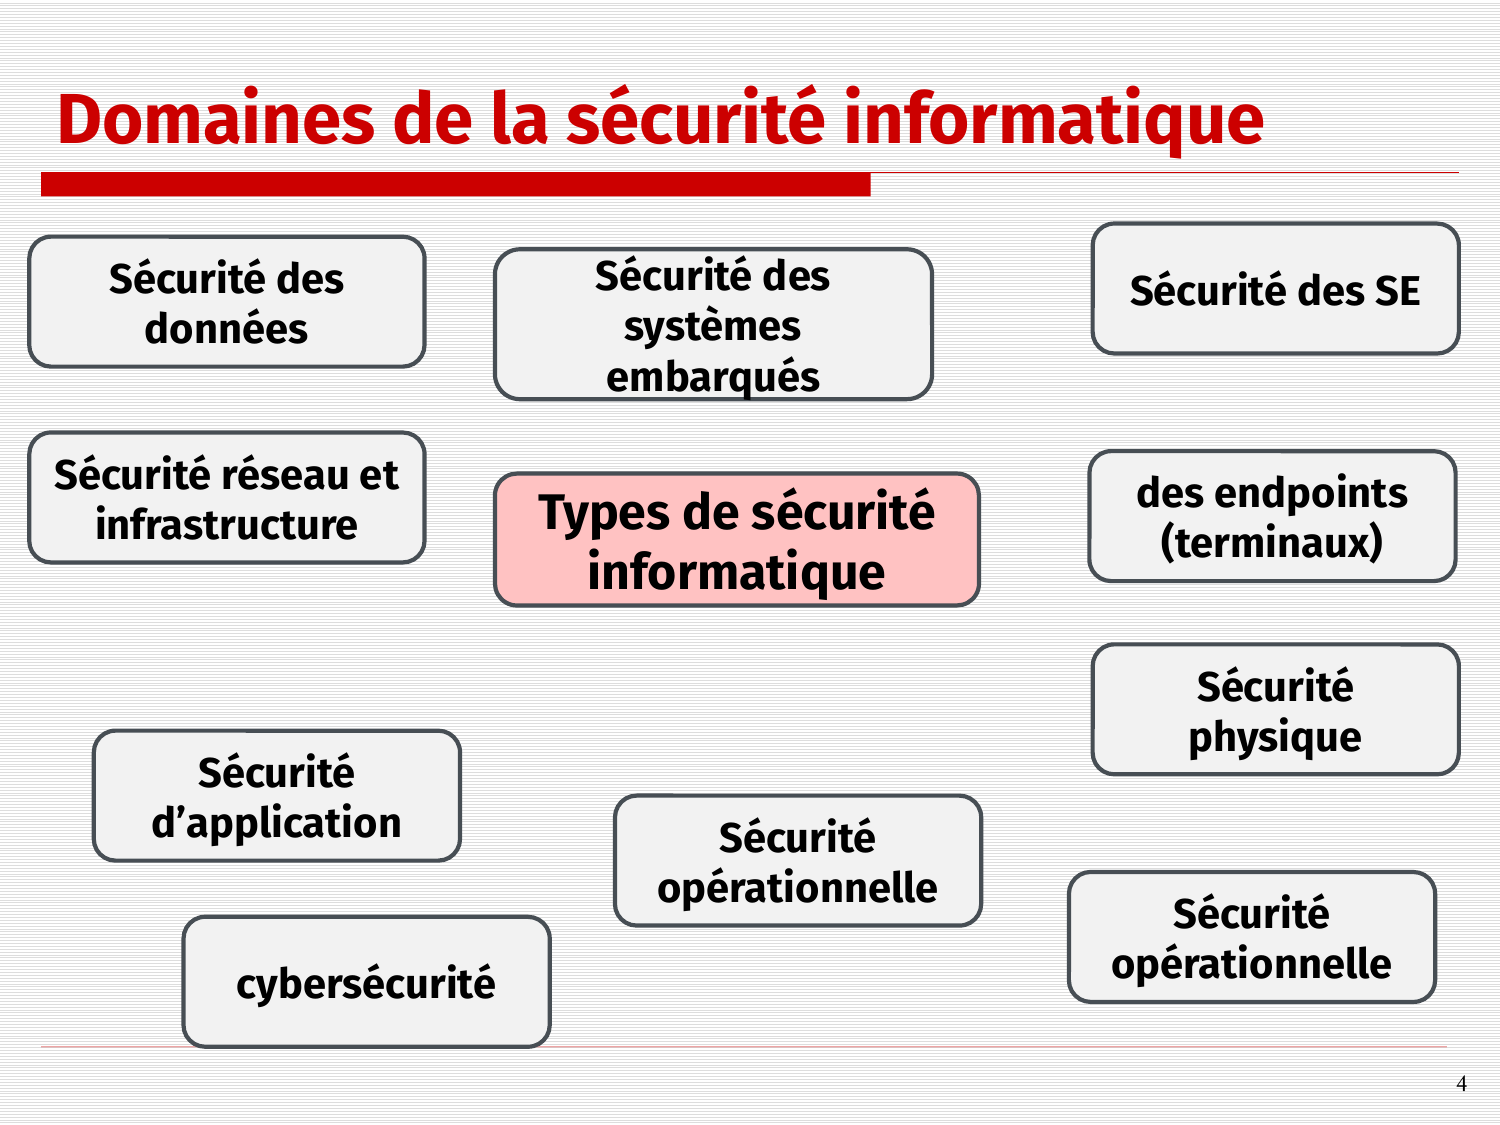

# Domaines de la sécurité informatique
Sécurité des SE
Sécurité des données
Sécurité des systèmes embarqués
Sécurité réseau et infrastructure
des endpoints (terminaux)
Types de sécurité informatique
Sécurité physique
Sécurité d’application
Sécurité opérationnelle
Sécurité opérationnelle
cybersécurité